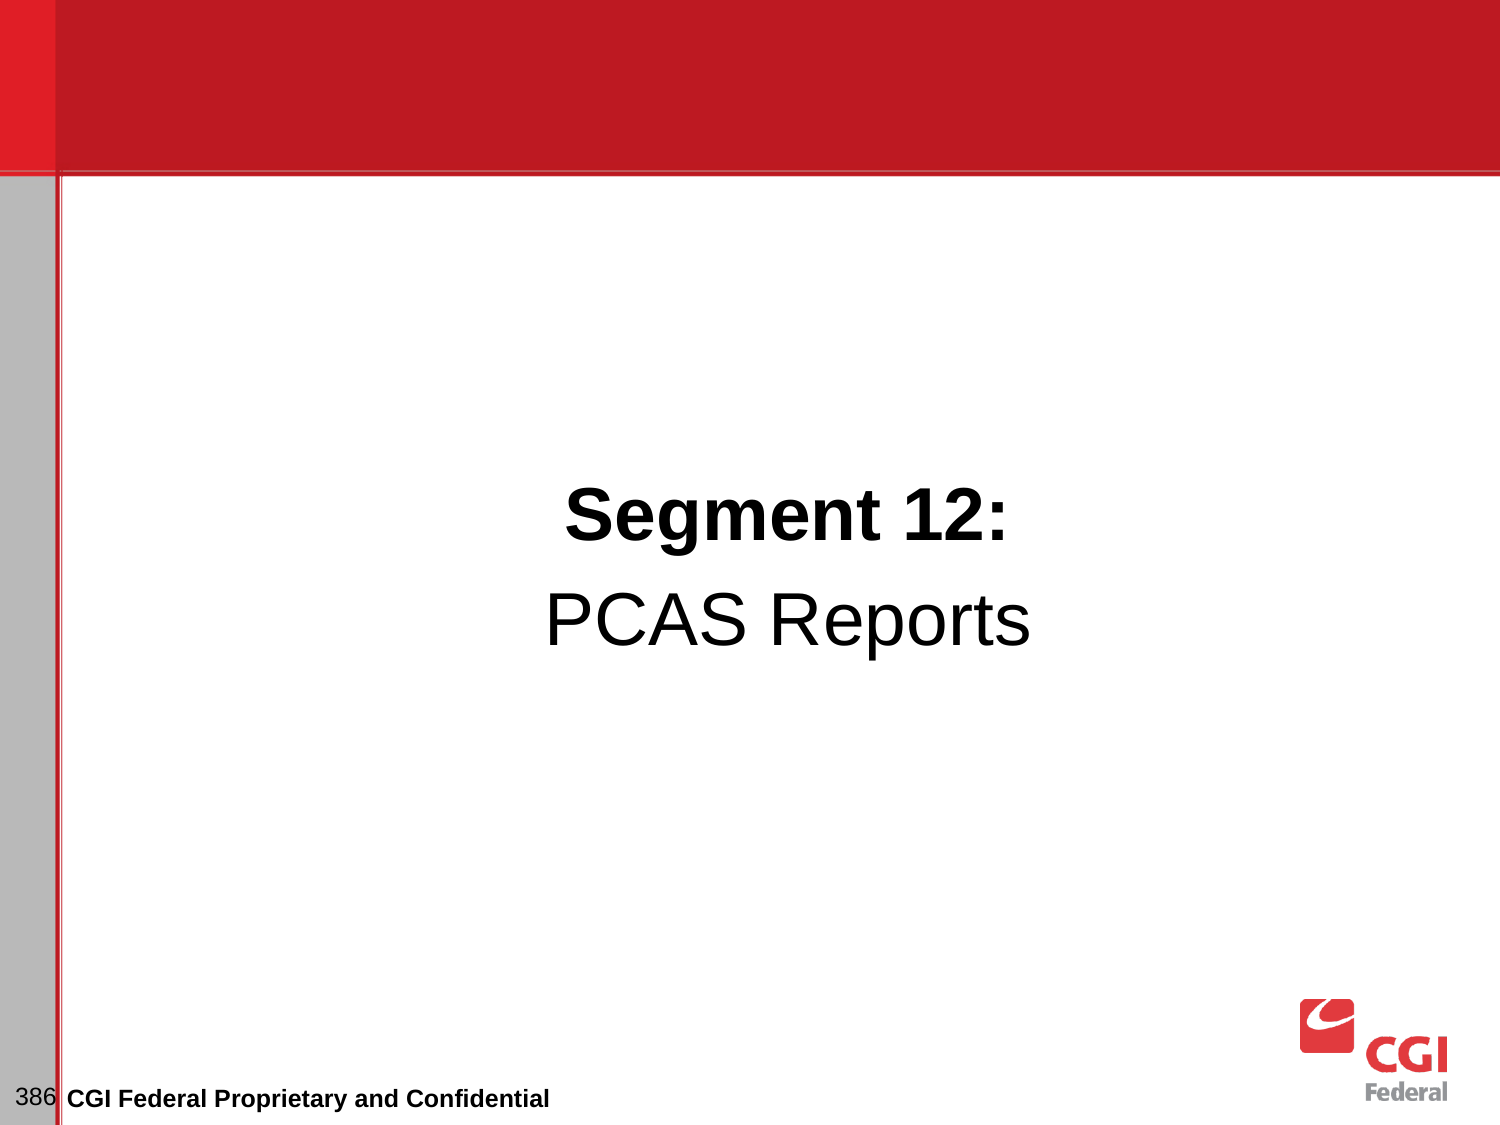

Segment 12:
PCAS Reports
386
CGI Federal Proprietary and Confidential